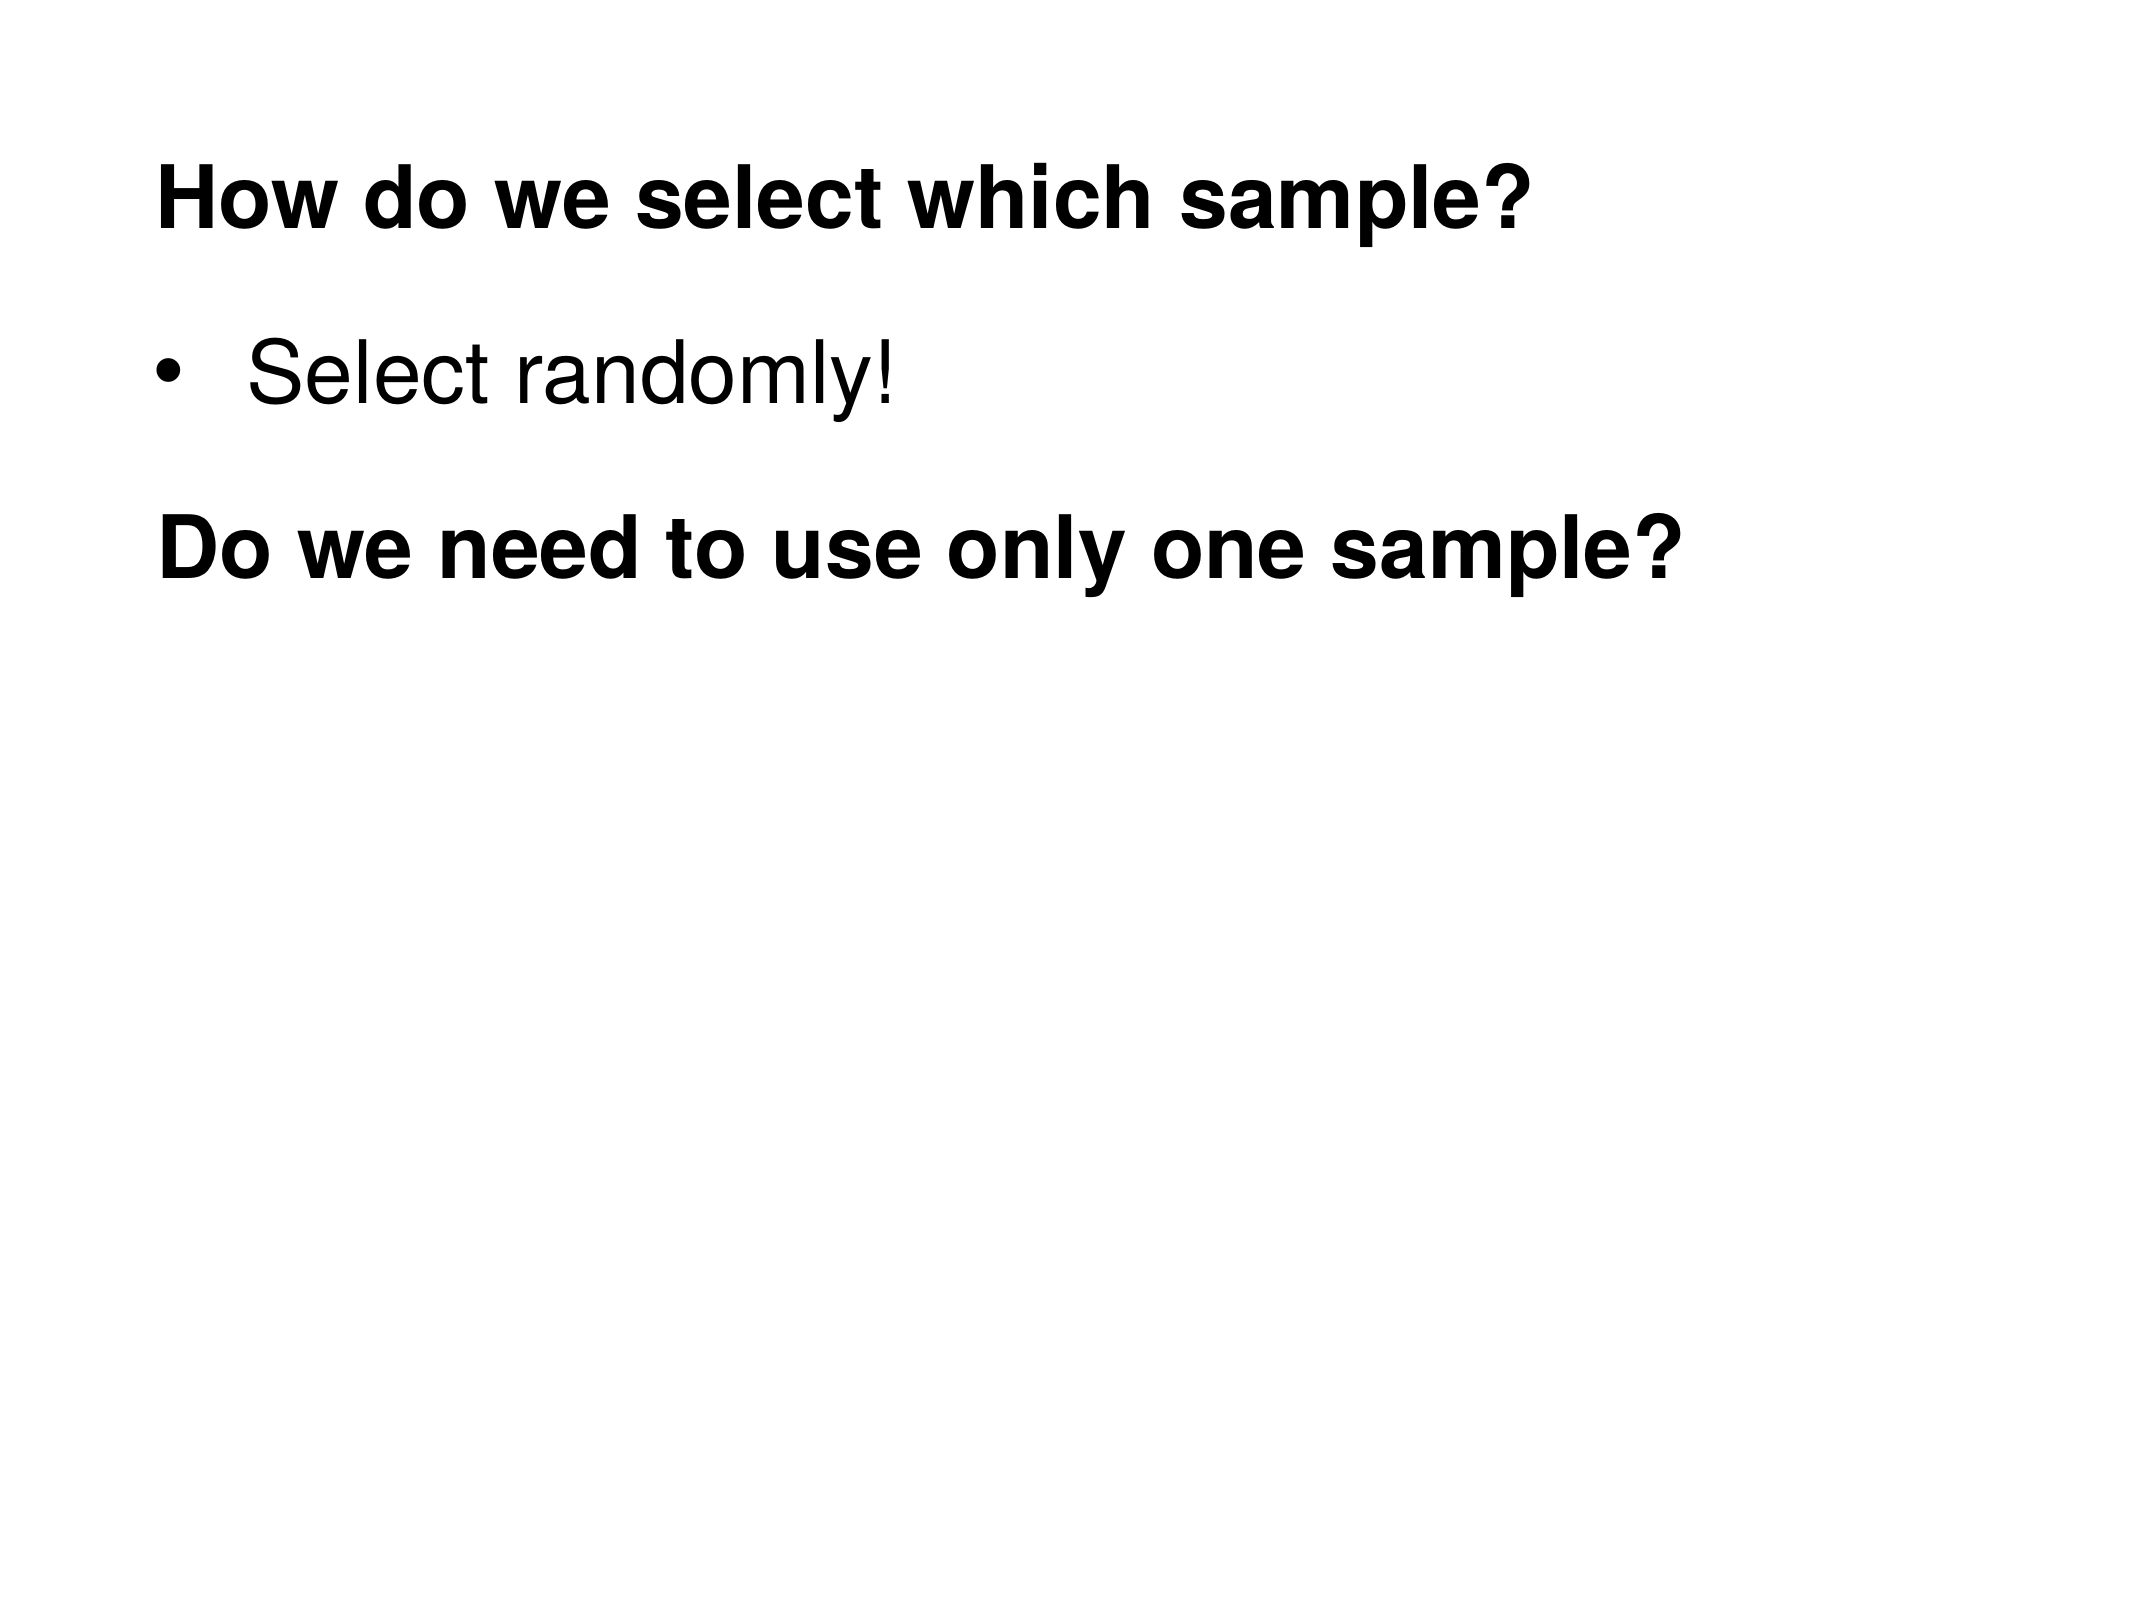

How do we select which sample?
Select randomly!
Do we need to use only one sample?